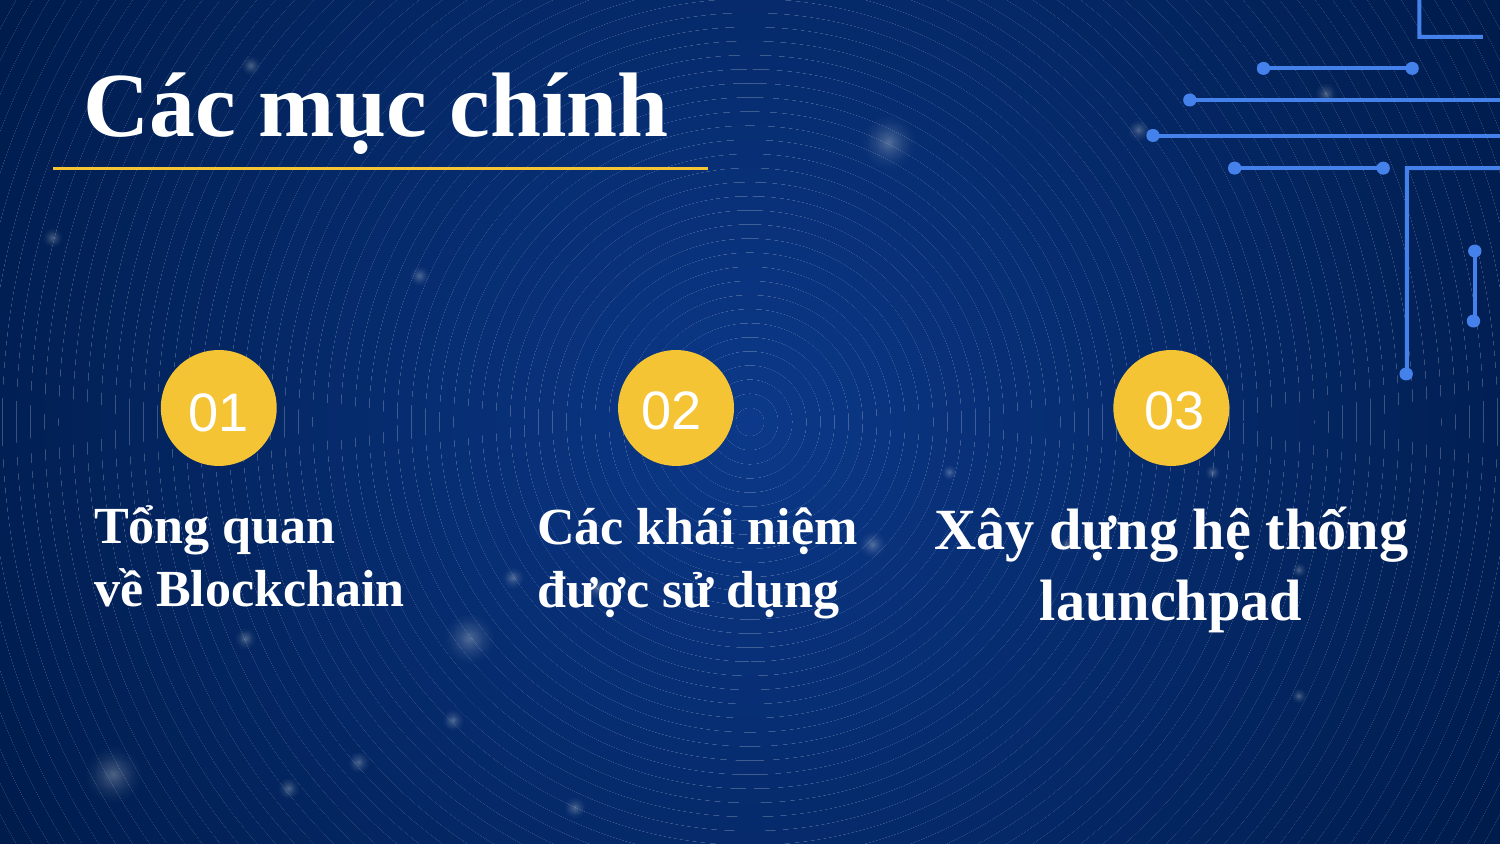

# Các mục chính

02
03
01
Tổng quan
về Blockchain
Xây dựng hệ thống launchpad
Các khái niệm
được sử dụng